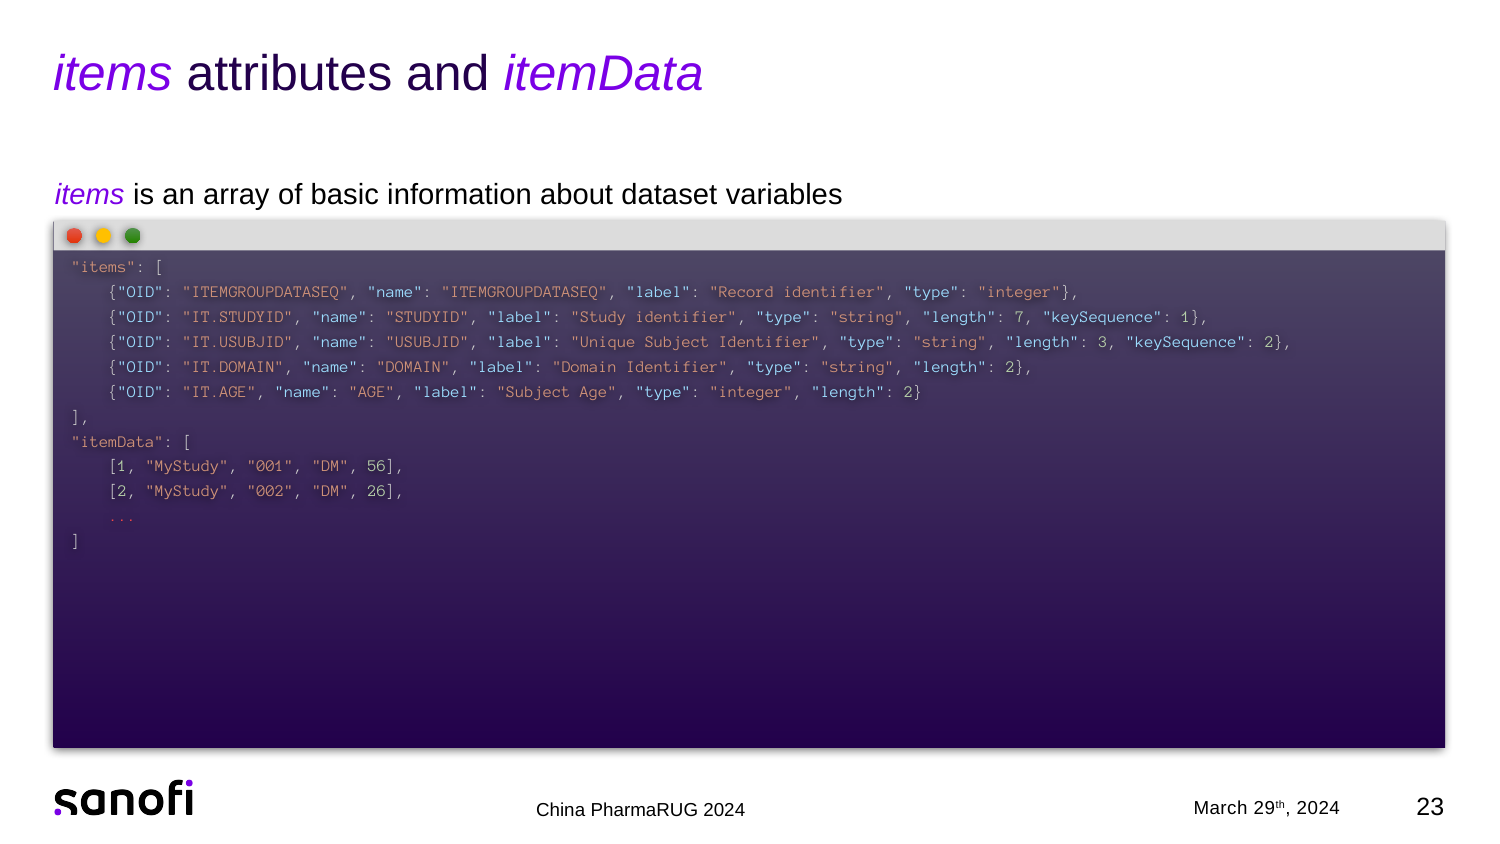

# items attributes and itemData
items is an array of basic information about dataset variables

"items": [
    {"OID": "ITEMGROUPDATASEQ", "name": "ITEMGROUPDATASEQ", "label": "Record identifier", "type": "integer"},
    {"OID": "IT.STUDYID", "name": "STUDYID", "label": "Study identifier", "type": "string", "length": 7, "keySequence": 1},
    {"OID": "IT.USUBJID", "name": "USUBJID", "label": "Unique Subject Identifier", "type": "string", "length": 3, "keySequence": 2},
    {"OID": "IT.DOMAIN", "name": "DOMAIN", "label": "Domain Identifier", "type": "string", "length": 2},
    {"OID": "IT.AGE", "name": "AGE", "label": "Subject Age", "type": "integer", "length": 2}
],
"itemData": [
    [1, "MyStudy", "001", "DM", 56],
    [2, "MyStudy", "002", "DM", 26],
    ...
]
23
March 29th, 2024
China PharmaRUG 2024